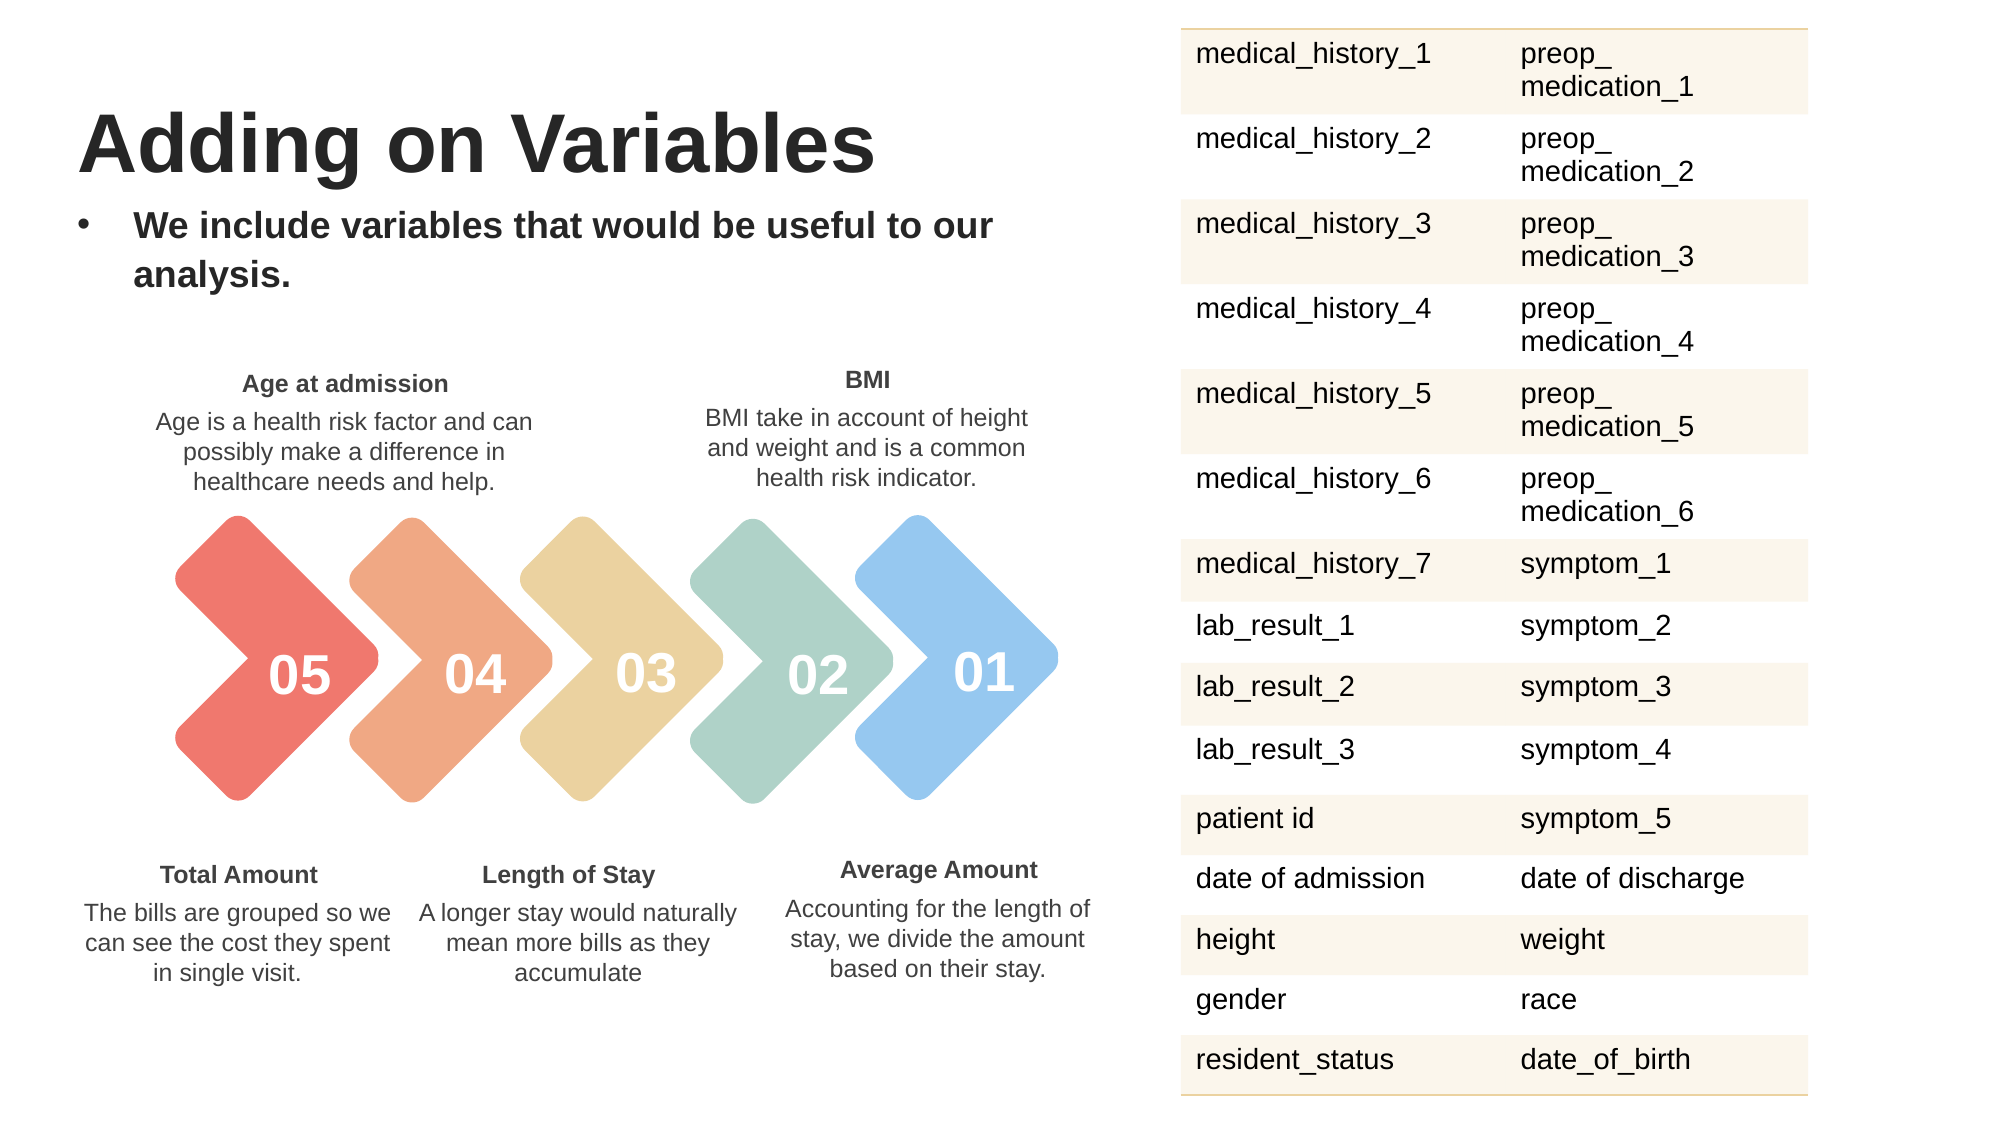

Adding on Variables
We include variables that would be useful to our analysis.
| medical\_history\_1 | preop\_ medication\_1 |
| --- | --- |
| medical\_history\_2 | preop\_ medication\_2 |
| medical\_history\_3 | preop\_ medication\_3 |
| medical\_history\_4 | preop\_ medication\_4 |
| medical\_history\_5 | preop\_ medication\_5 |
| medical\_history\_6 | preop\_ medication\_6 |
| medical\_history\_7 | symptom\_1 |
| lab\_result\_1 | symptom\_2 |
| lab\_result\_2 | symptom\_3 |
| lab\_result\_3 | symptom\_4 |
| patient id | symptom\_5 |
| date of admission | date of discharge |
| height | weight |
| gender | race |
| resident\_status | date\_of\_birth |
BMI
BMI take in account of height and weight and is a common health risk indicator.
Age at admission
Age is a health risk factor and can possibly make a difference in healthcare needs and help.

01
03
04
05
02
Average Amount
Accounting for the length of stay, we divide the amount based on their stay.
Total Amount
The bills are grouped so we can see the cost they spent in single visit.
Length of Stay
A longer stay would naturally mean more bills as they accumulate